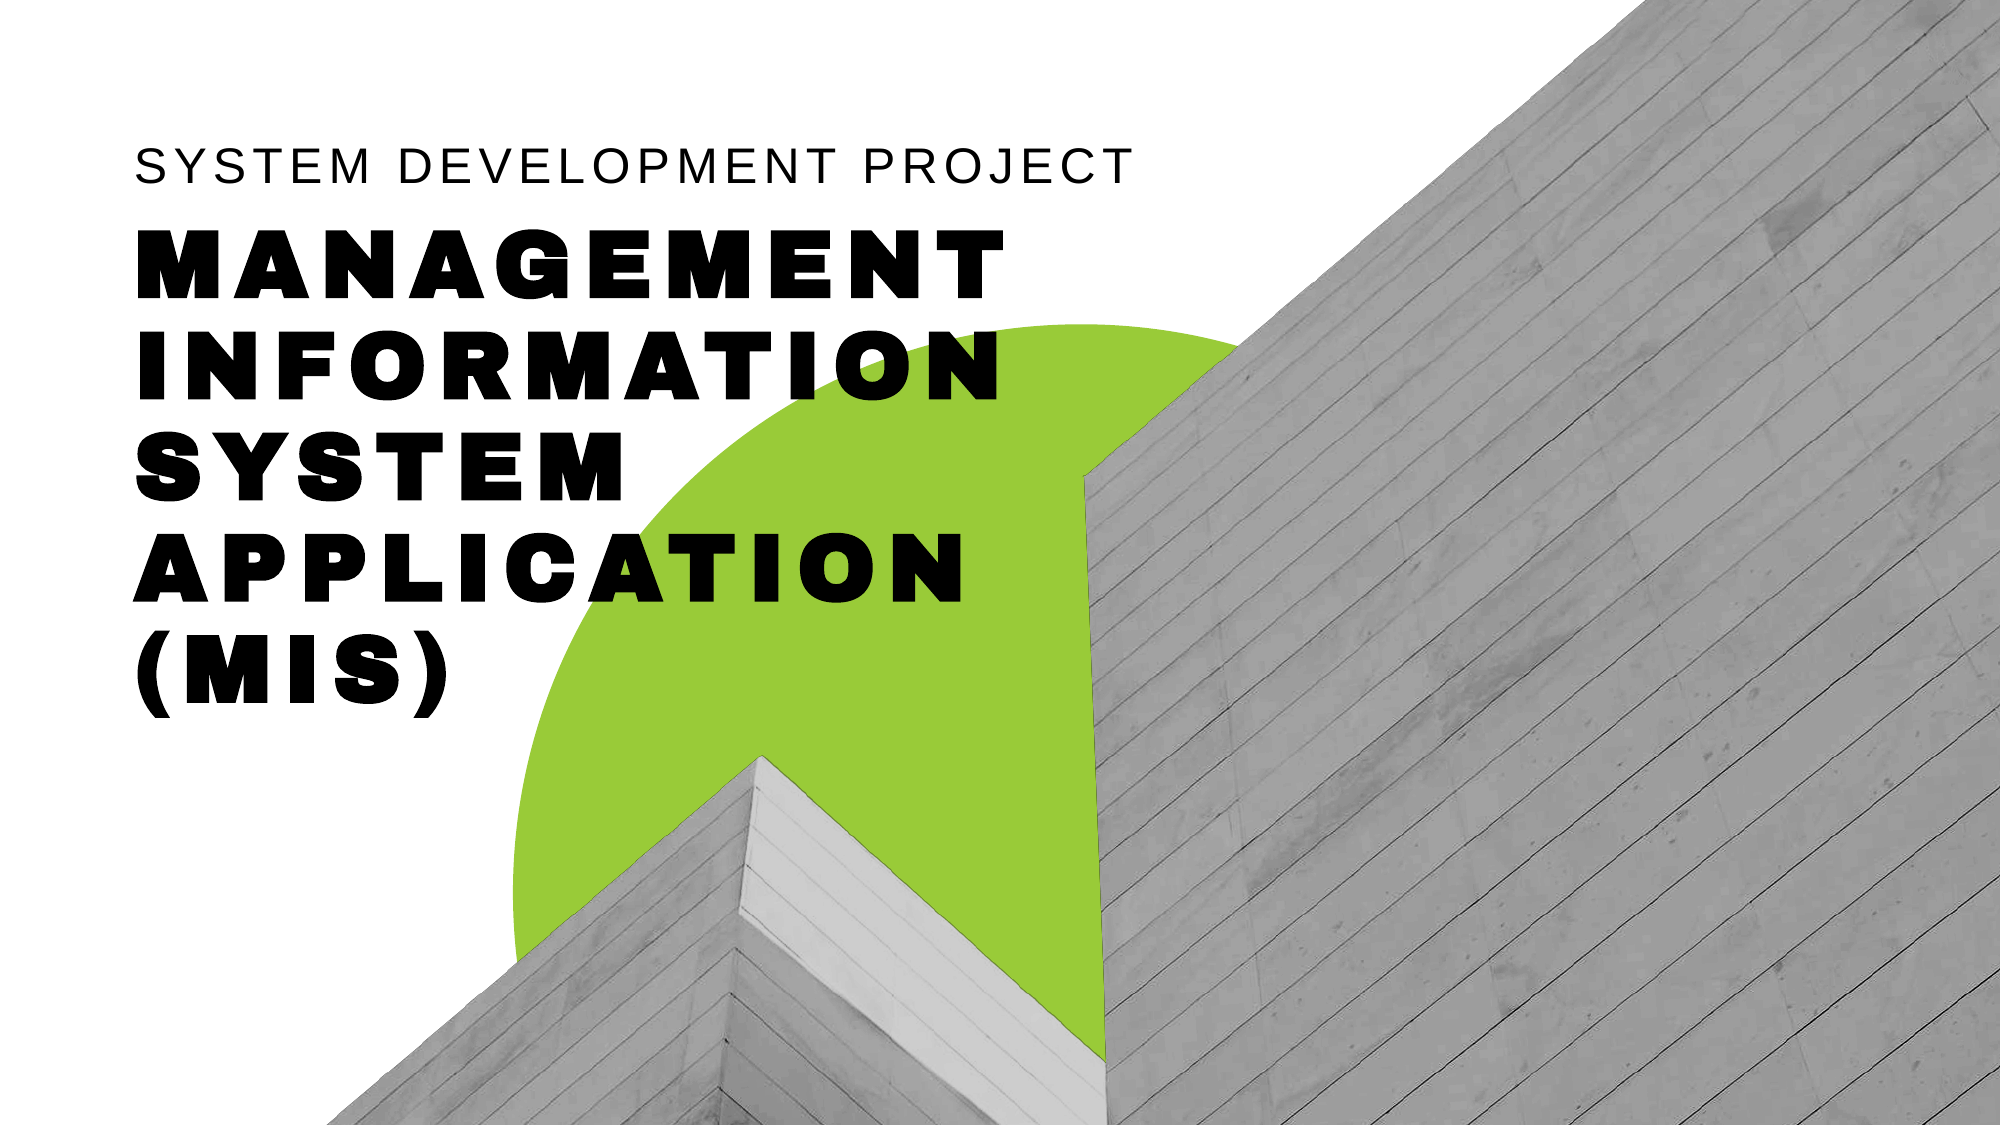

System development project
# Management Information System Application (MIS)